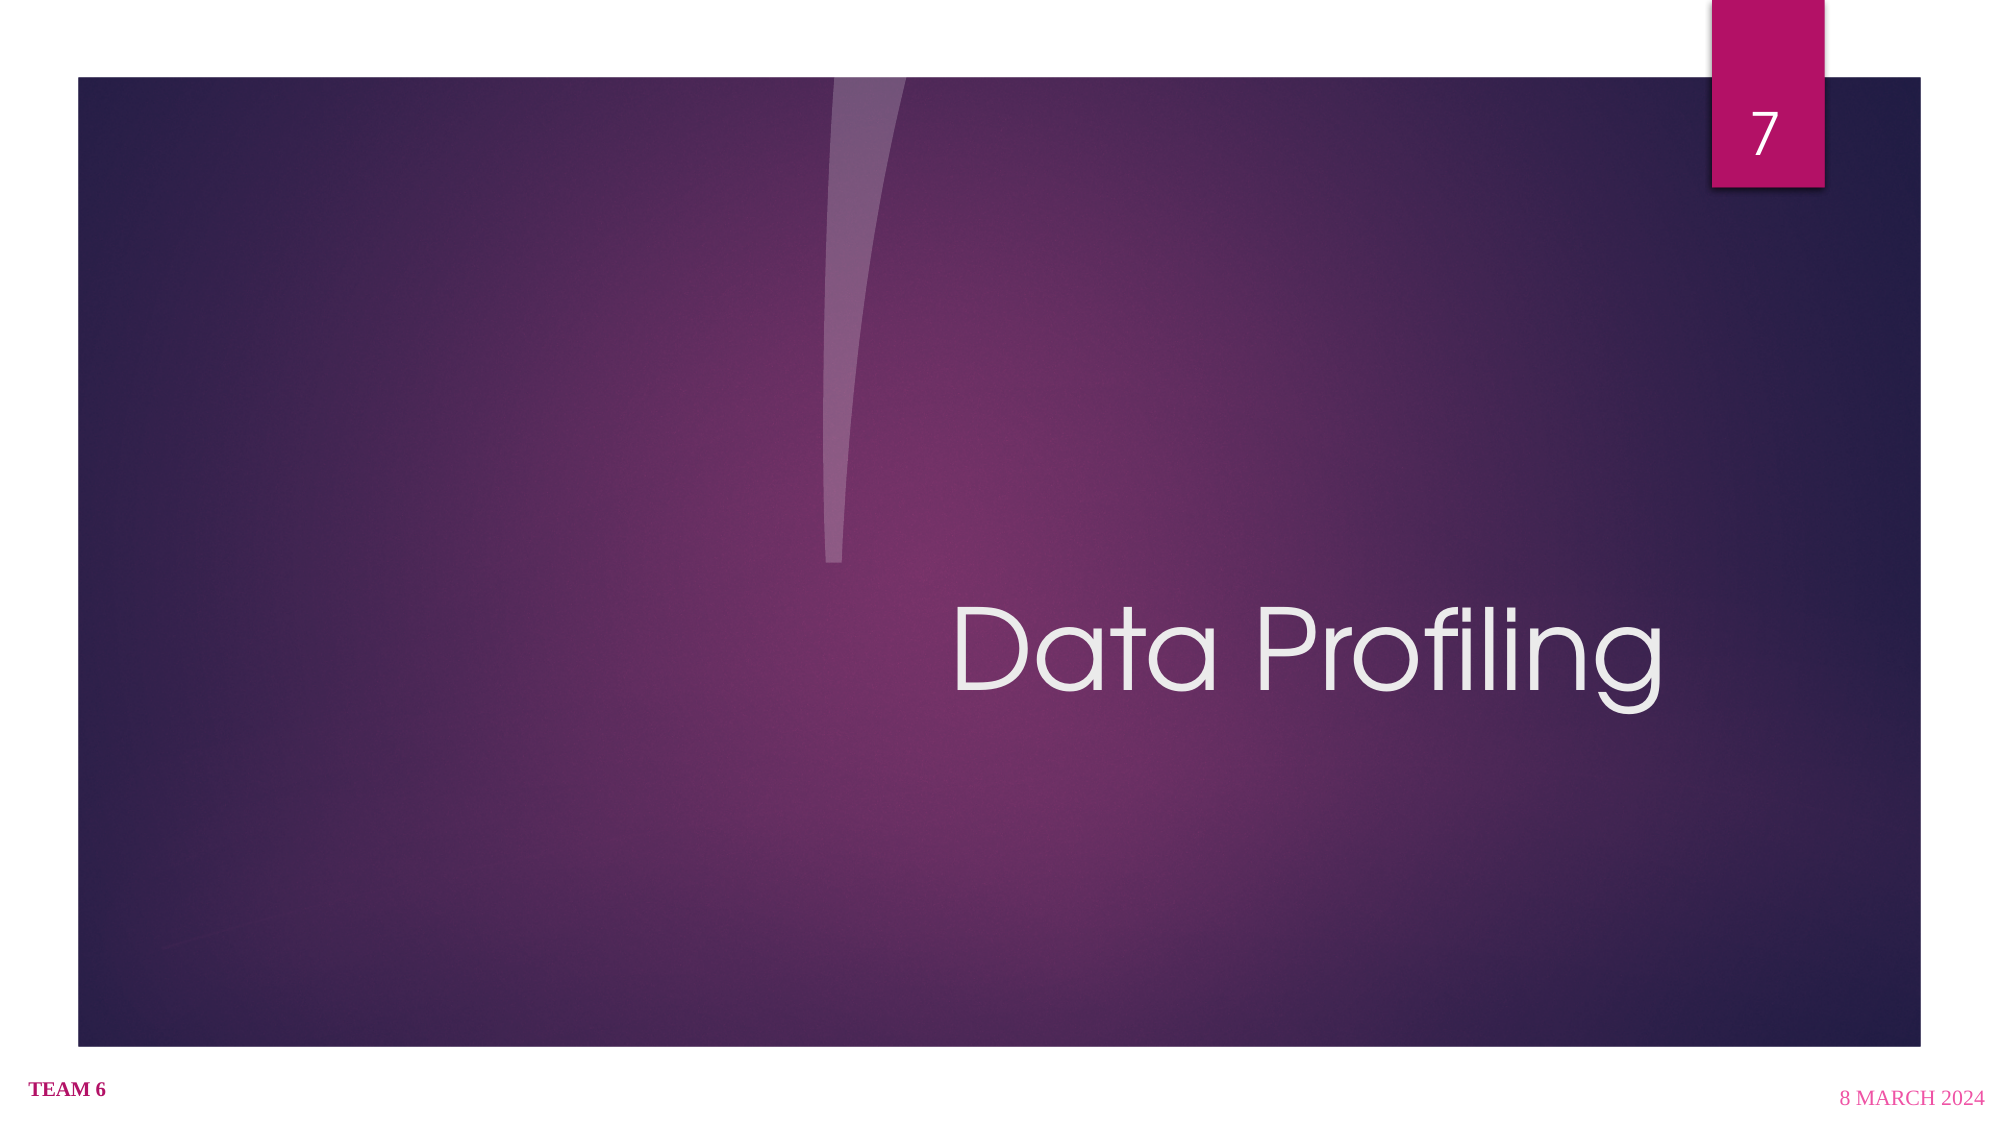

7
# Data Profiling

TEAM 6
8 March 2024